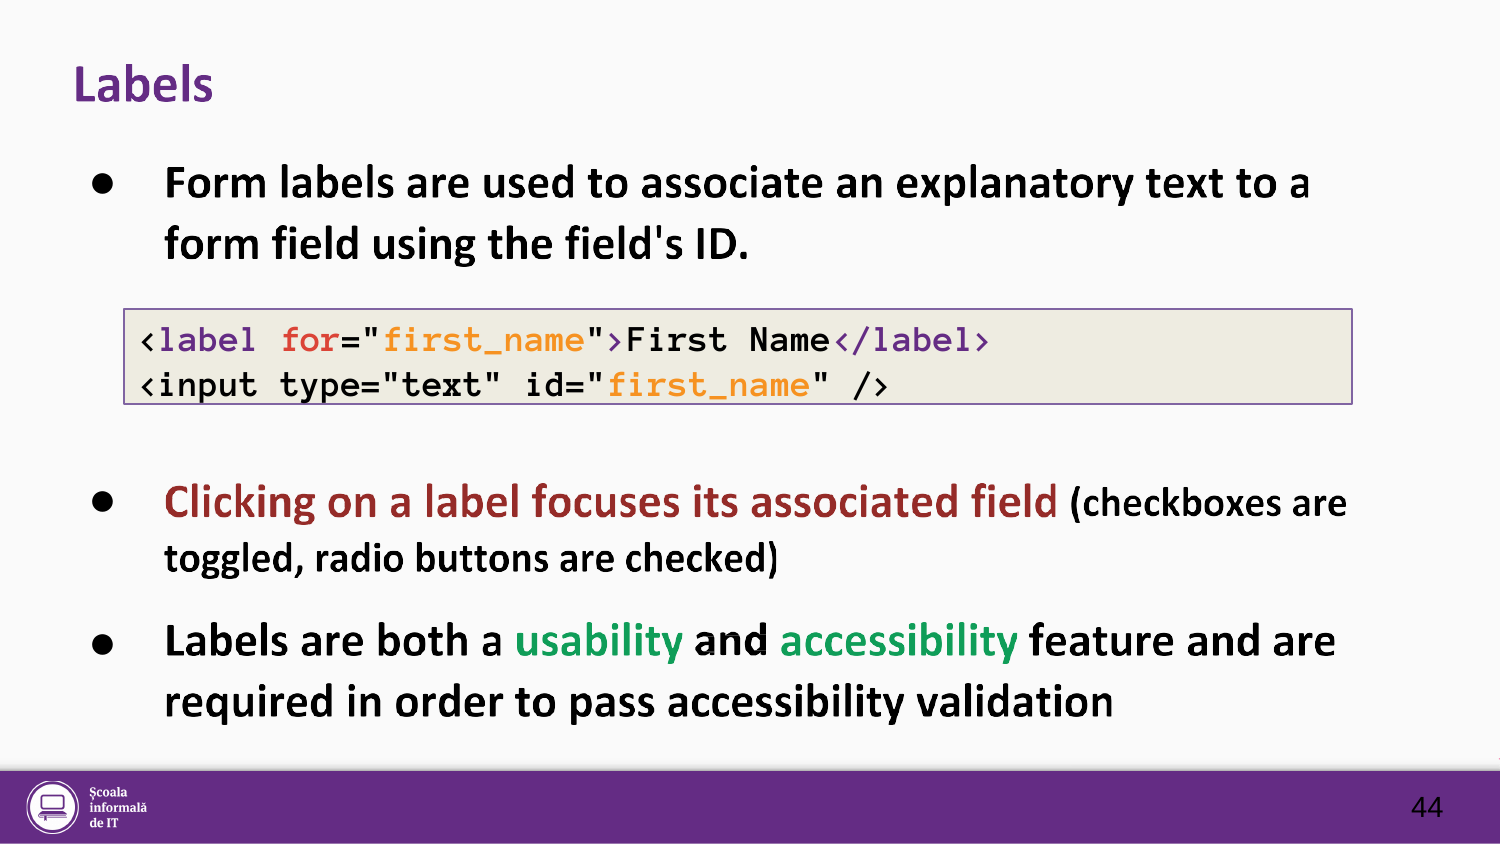

●

<label for="first_name">First Name</label>
<input type="text" id="first_name" />
●

●

44